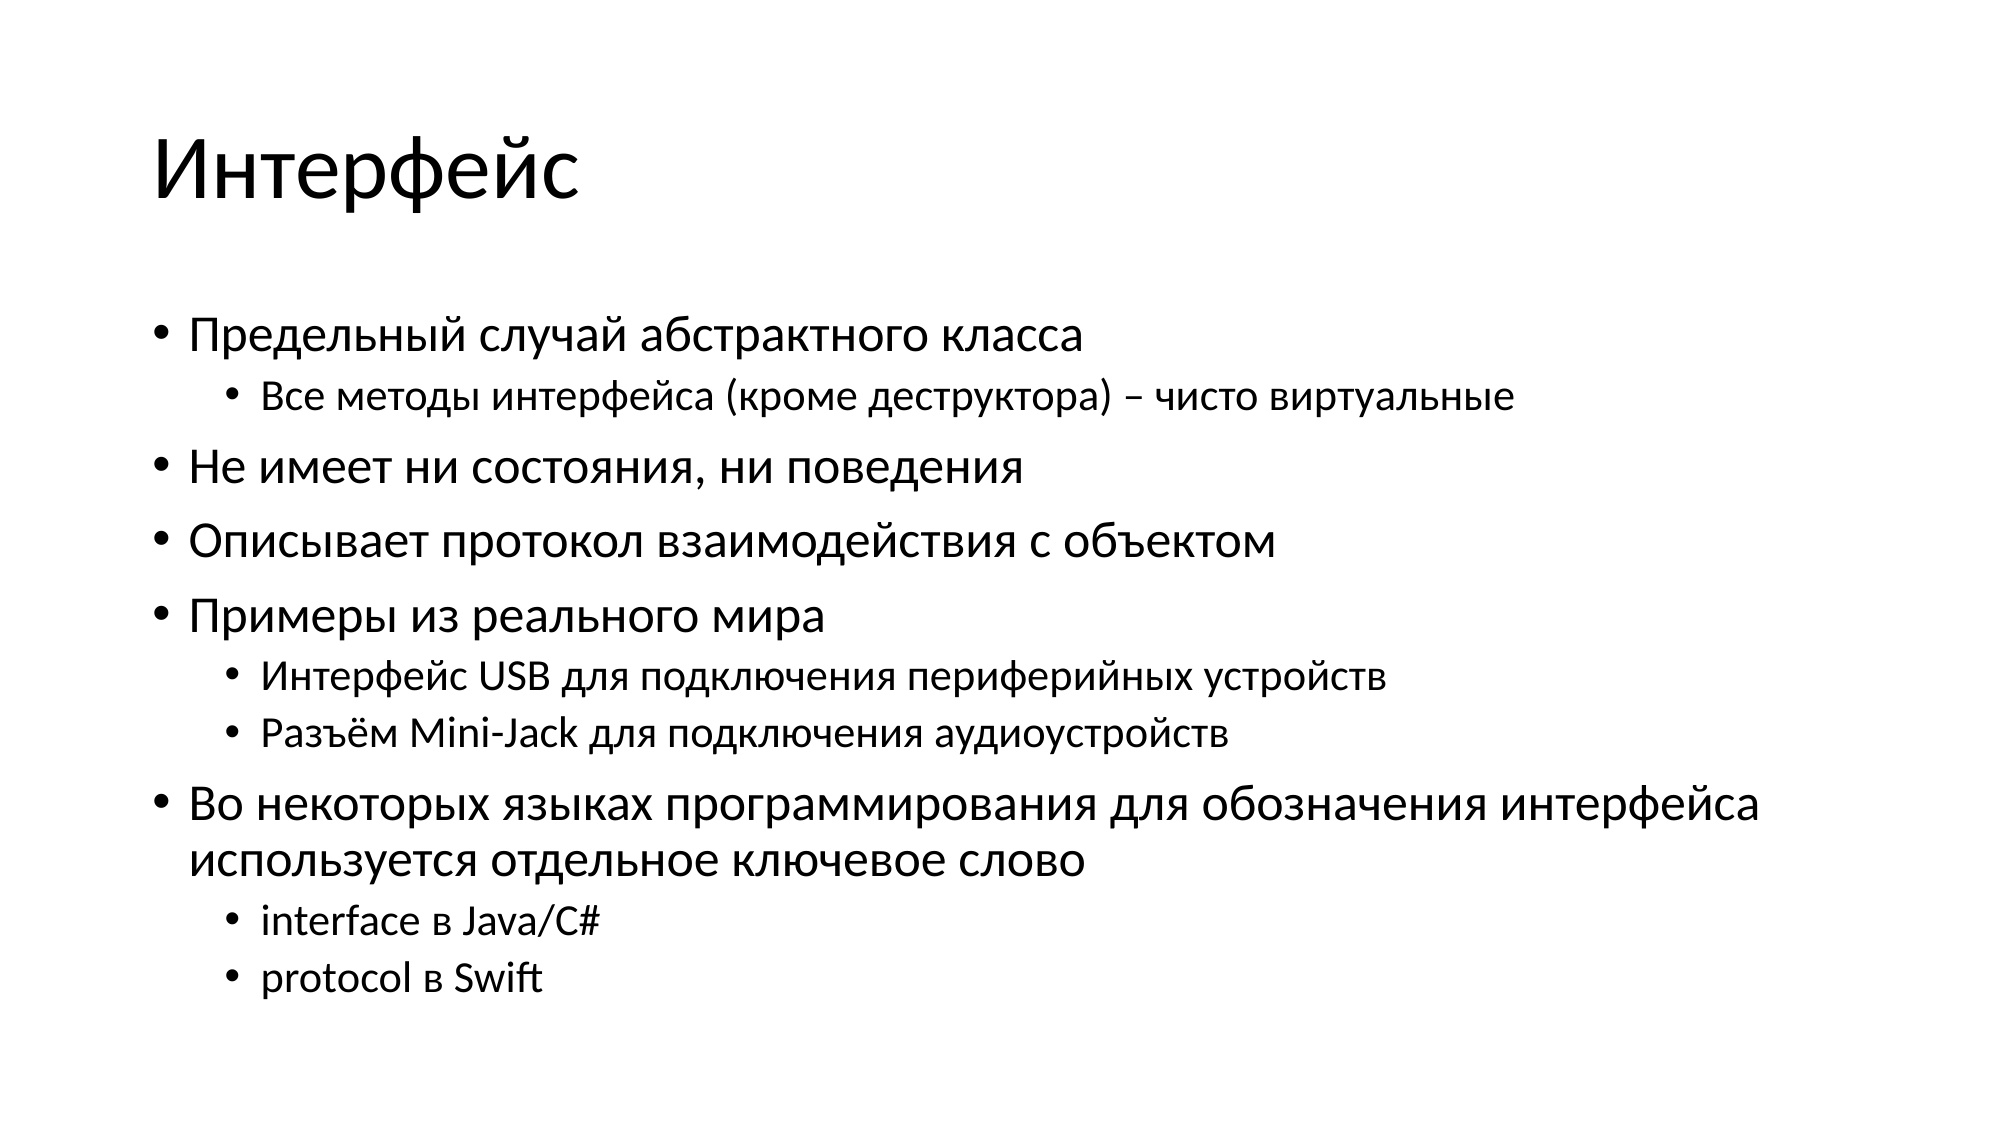

# Интерфейс
Предельный случай абстрактного класса
Все методы интерфейса (кроме деструктора) – чисто виртуальные
Не имеет ни состояния, ни поведения
Описывает протокол взаимодействия с объектом
Примеры из реального мира
Интерфейс USB для подключения периферийных устройств
Разъём Mini-Jack для подключения аудиоустройств
Во некоторых языках программирования для обозначения интерфейса используется отдельное ключевое слово
interface в Java/C#
protocol в Swift